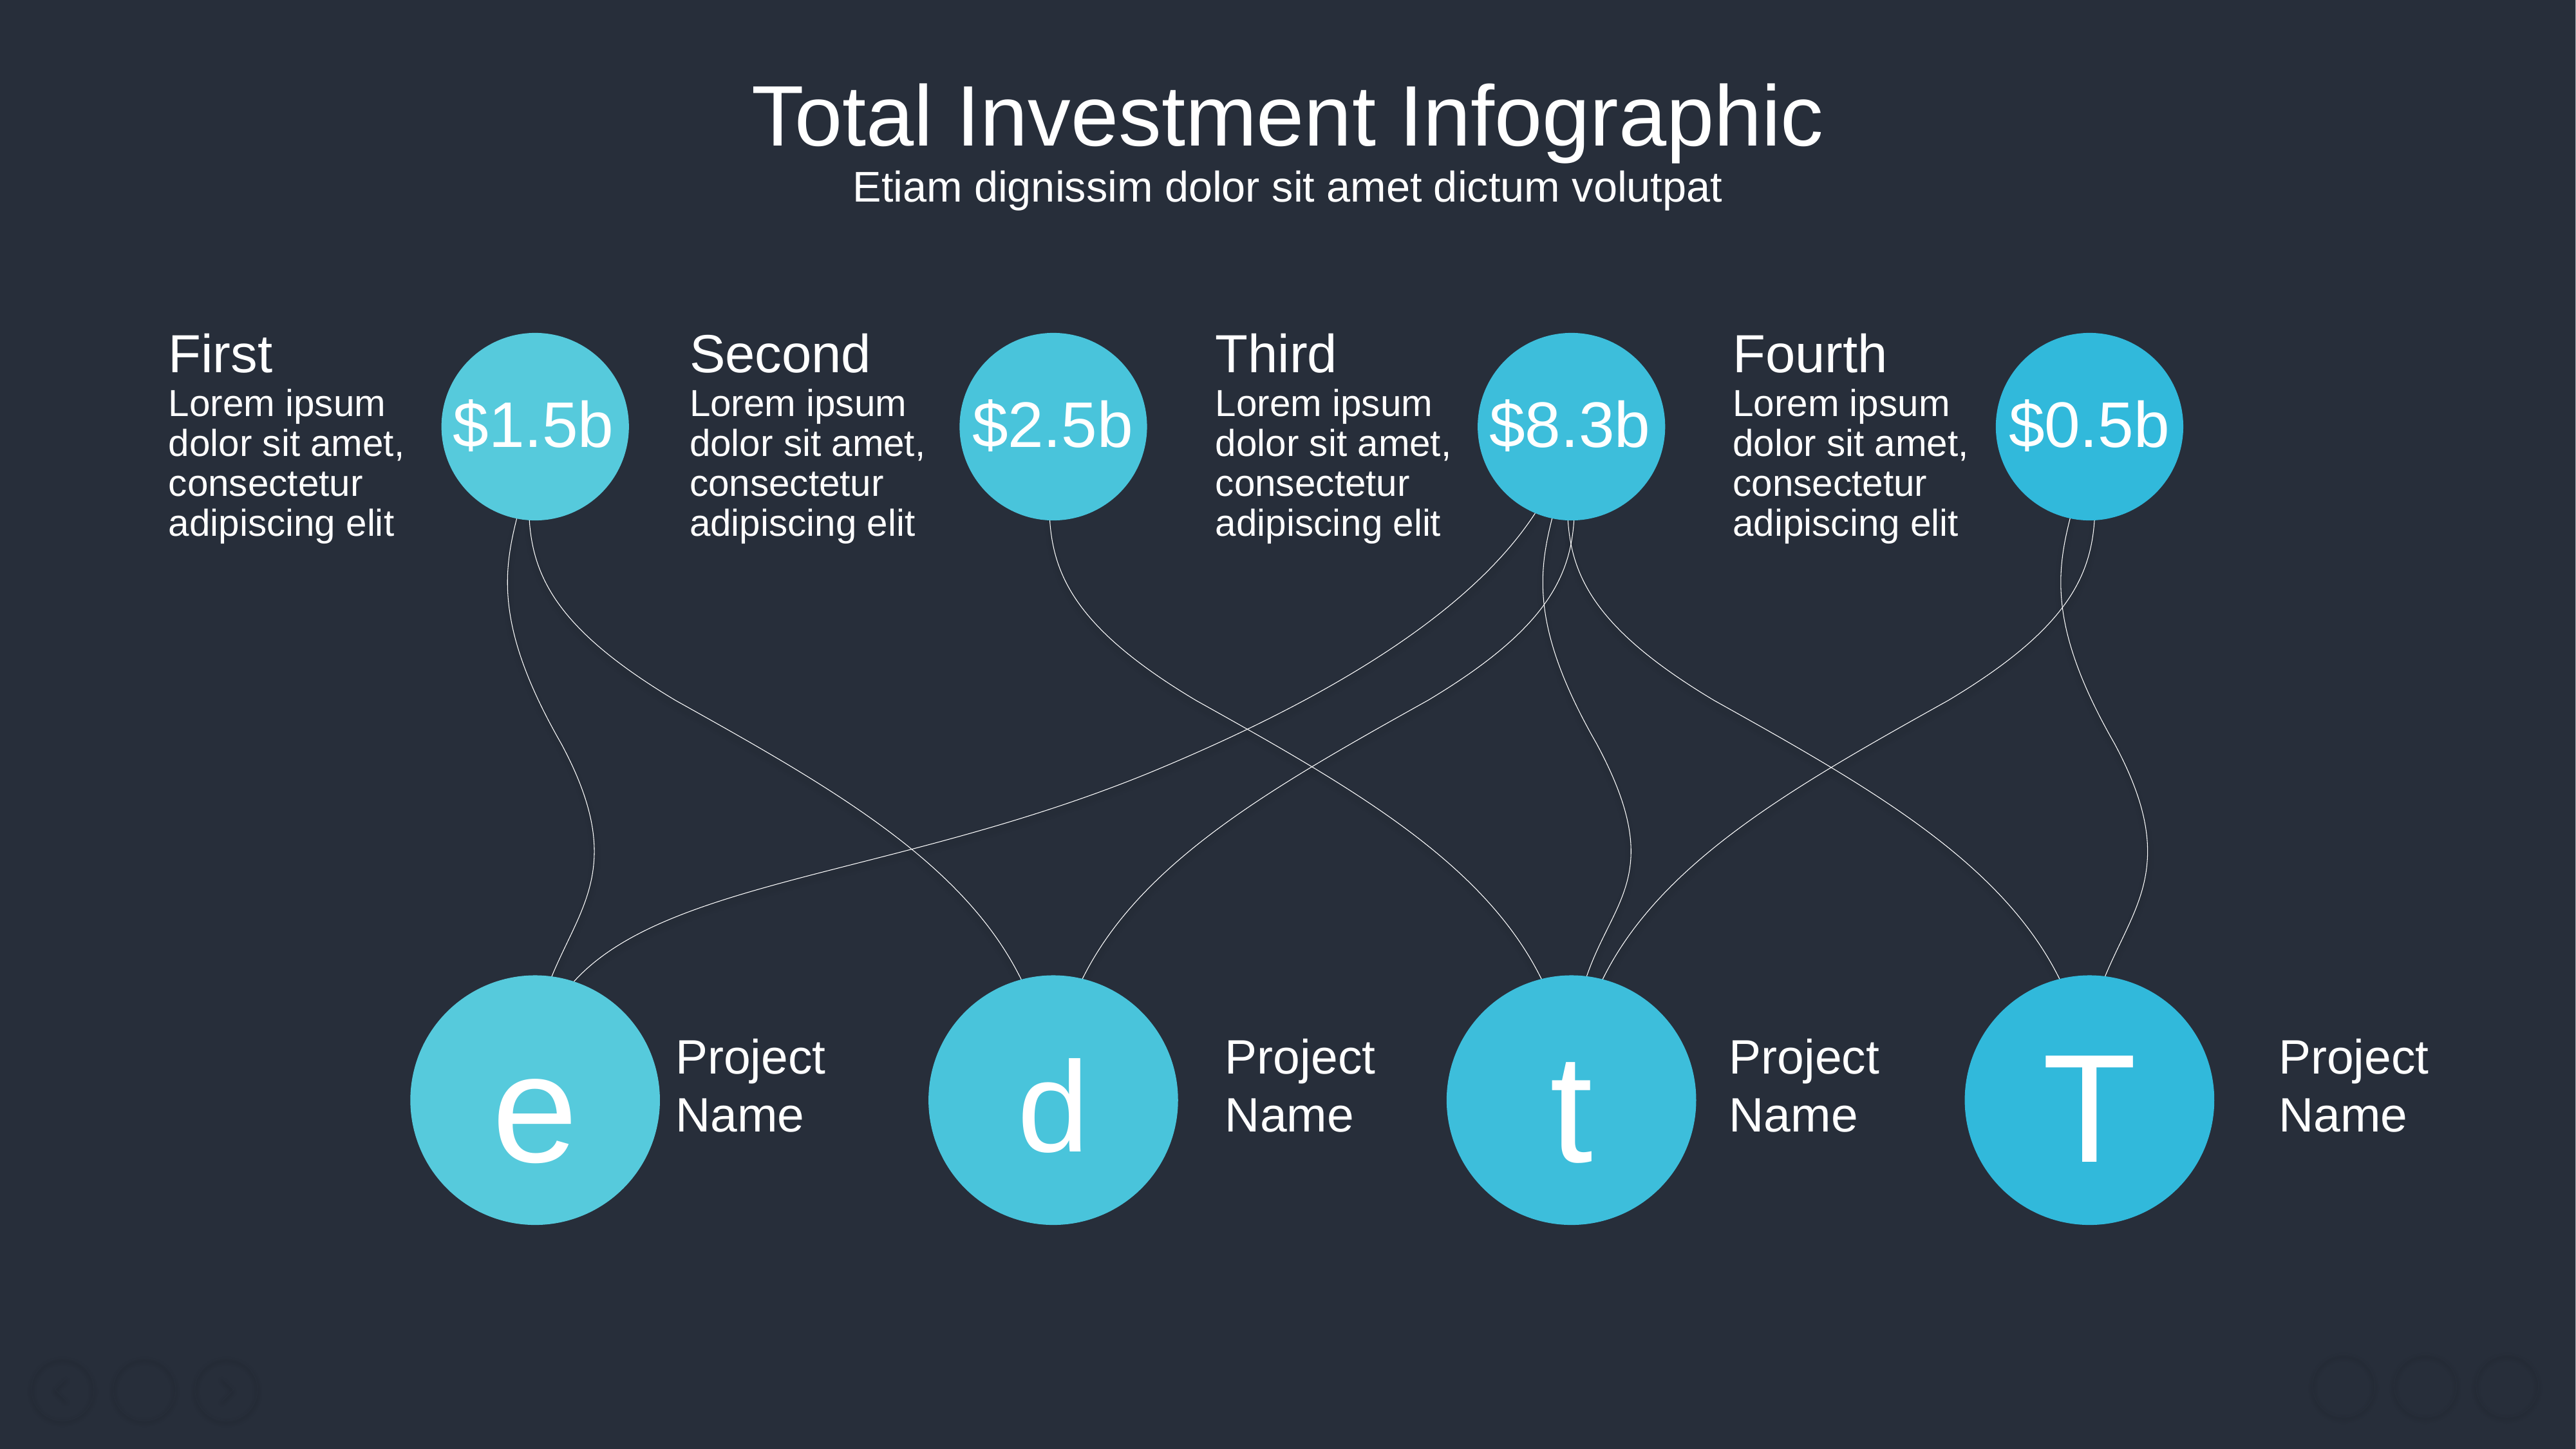

Total Investment Infographic
Etiam dignissim dolor sit amet dictum volutpat
First
Lorem ipsum dolor sit amet, consectetur adipiscing elit
Second
Lorem ipsum dolor sit amet, consectetur adipiscing elit
Third
Lorem ipsum dolor sit amet, consectetur adipiscing elit
Fourth
Lorem ipsum dolor sit amet, consectetur adipiscing elit

$1.5b

$2.5b

$8.3b

$0.5b

e
d
t
T
Project Name
Project Name
Project Name
Project Name